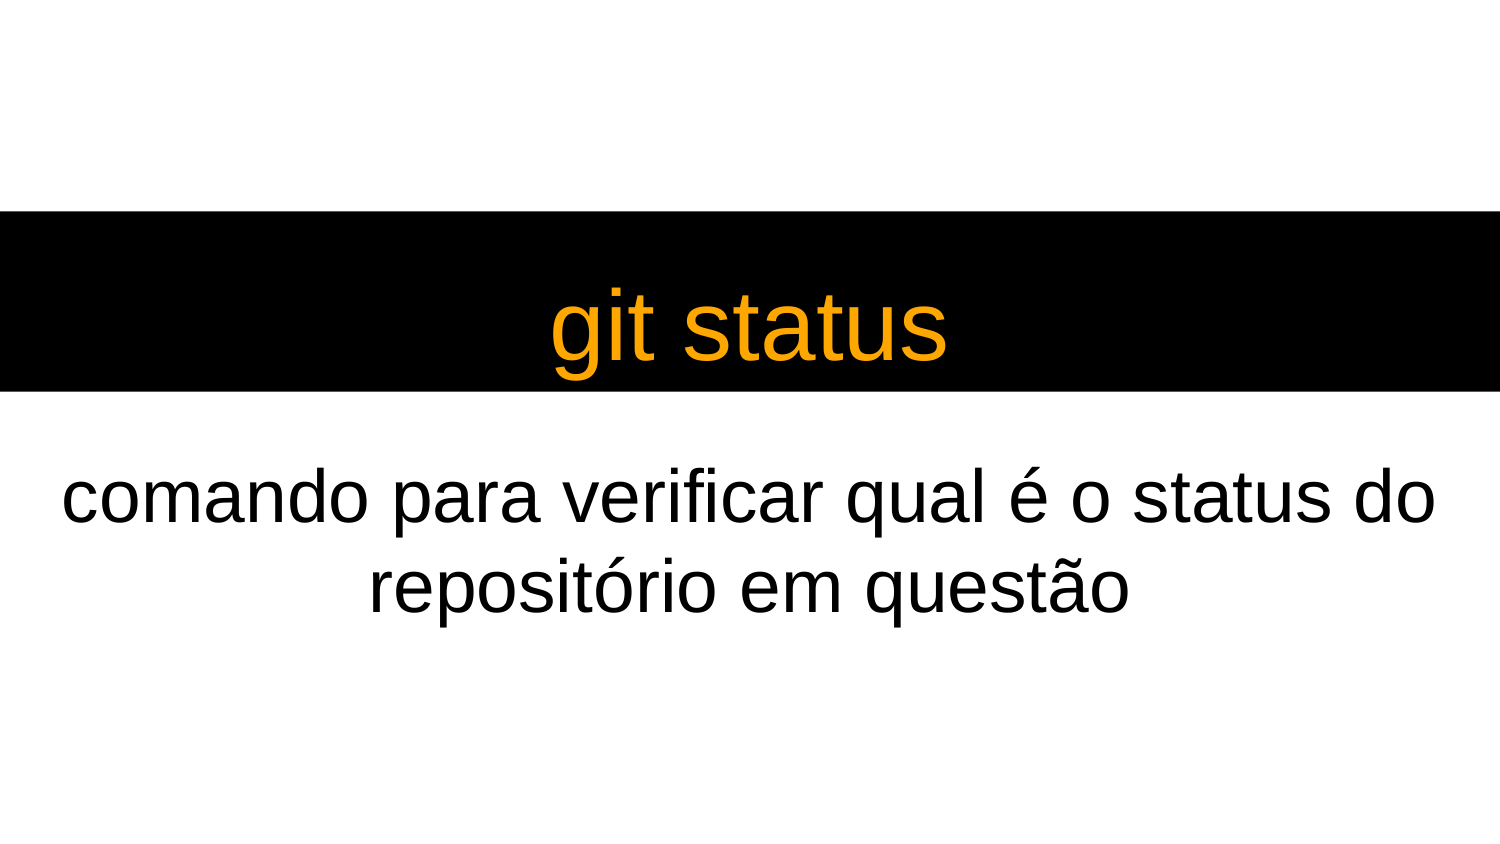

git status
comando para verificar qual é o status do repositório em questão